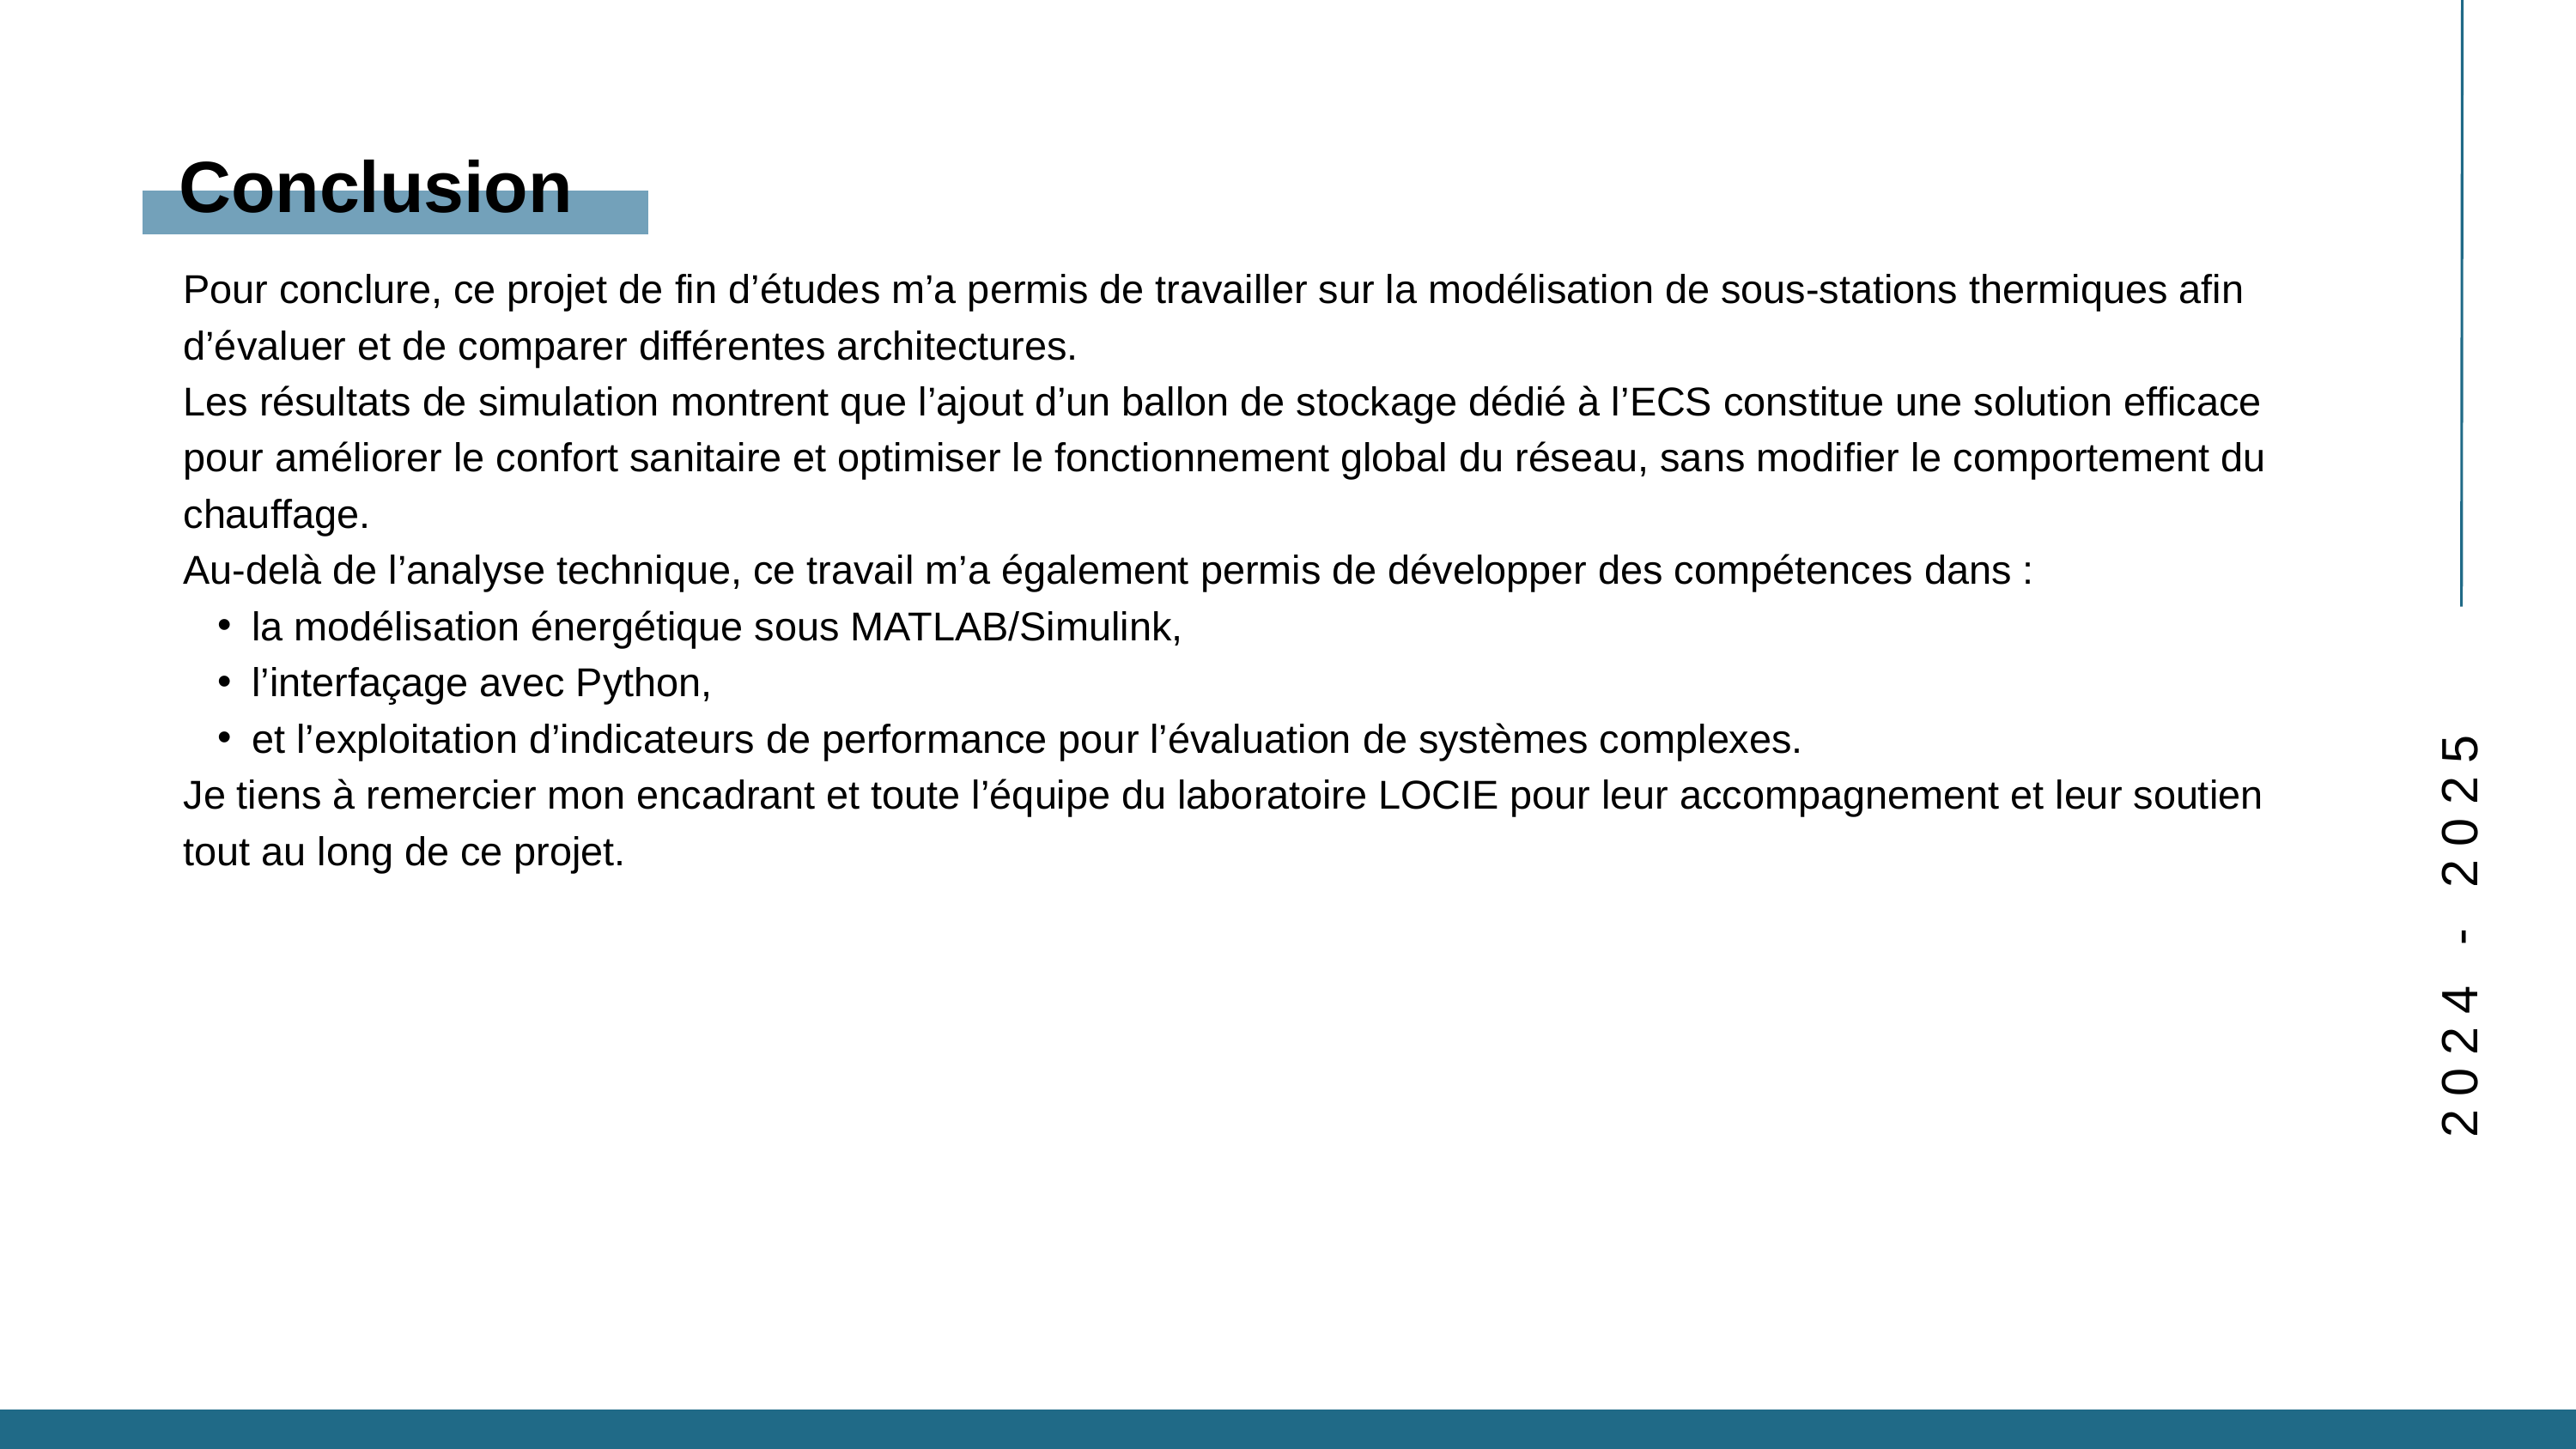

Conclusion

Pour conclure, ce projet de fin d’études m’a permis de travailler sur la modélisation de sous-stations thermiques afin d’évaluer et de comparer différentes architectures.
Les résultats de simulation montrent que l’ajout d’un ballon de stockage dédié à l’ECS constitue une solution efficace pour améliorer le confort sanitaire et optimiser le fonctionnement global du réseau, sans modifier le comportement du chauffage.
Au-delà de l’analyse technique, ce travail m’a également permis de développer des compétences dans :
la modélisation énergétique sous MATLAB/Simulink,
l’interfaçage avec Python,
et l’exploitation d’indicateurs de performance pour l’évaluation de systèmes complexes.
Je tiens à remercier mon encadrant et toute l’équipe du laboratoire LOCIE pour leur accompagnement et leur soutien tout au long de ce projet.

2024 - 2025